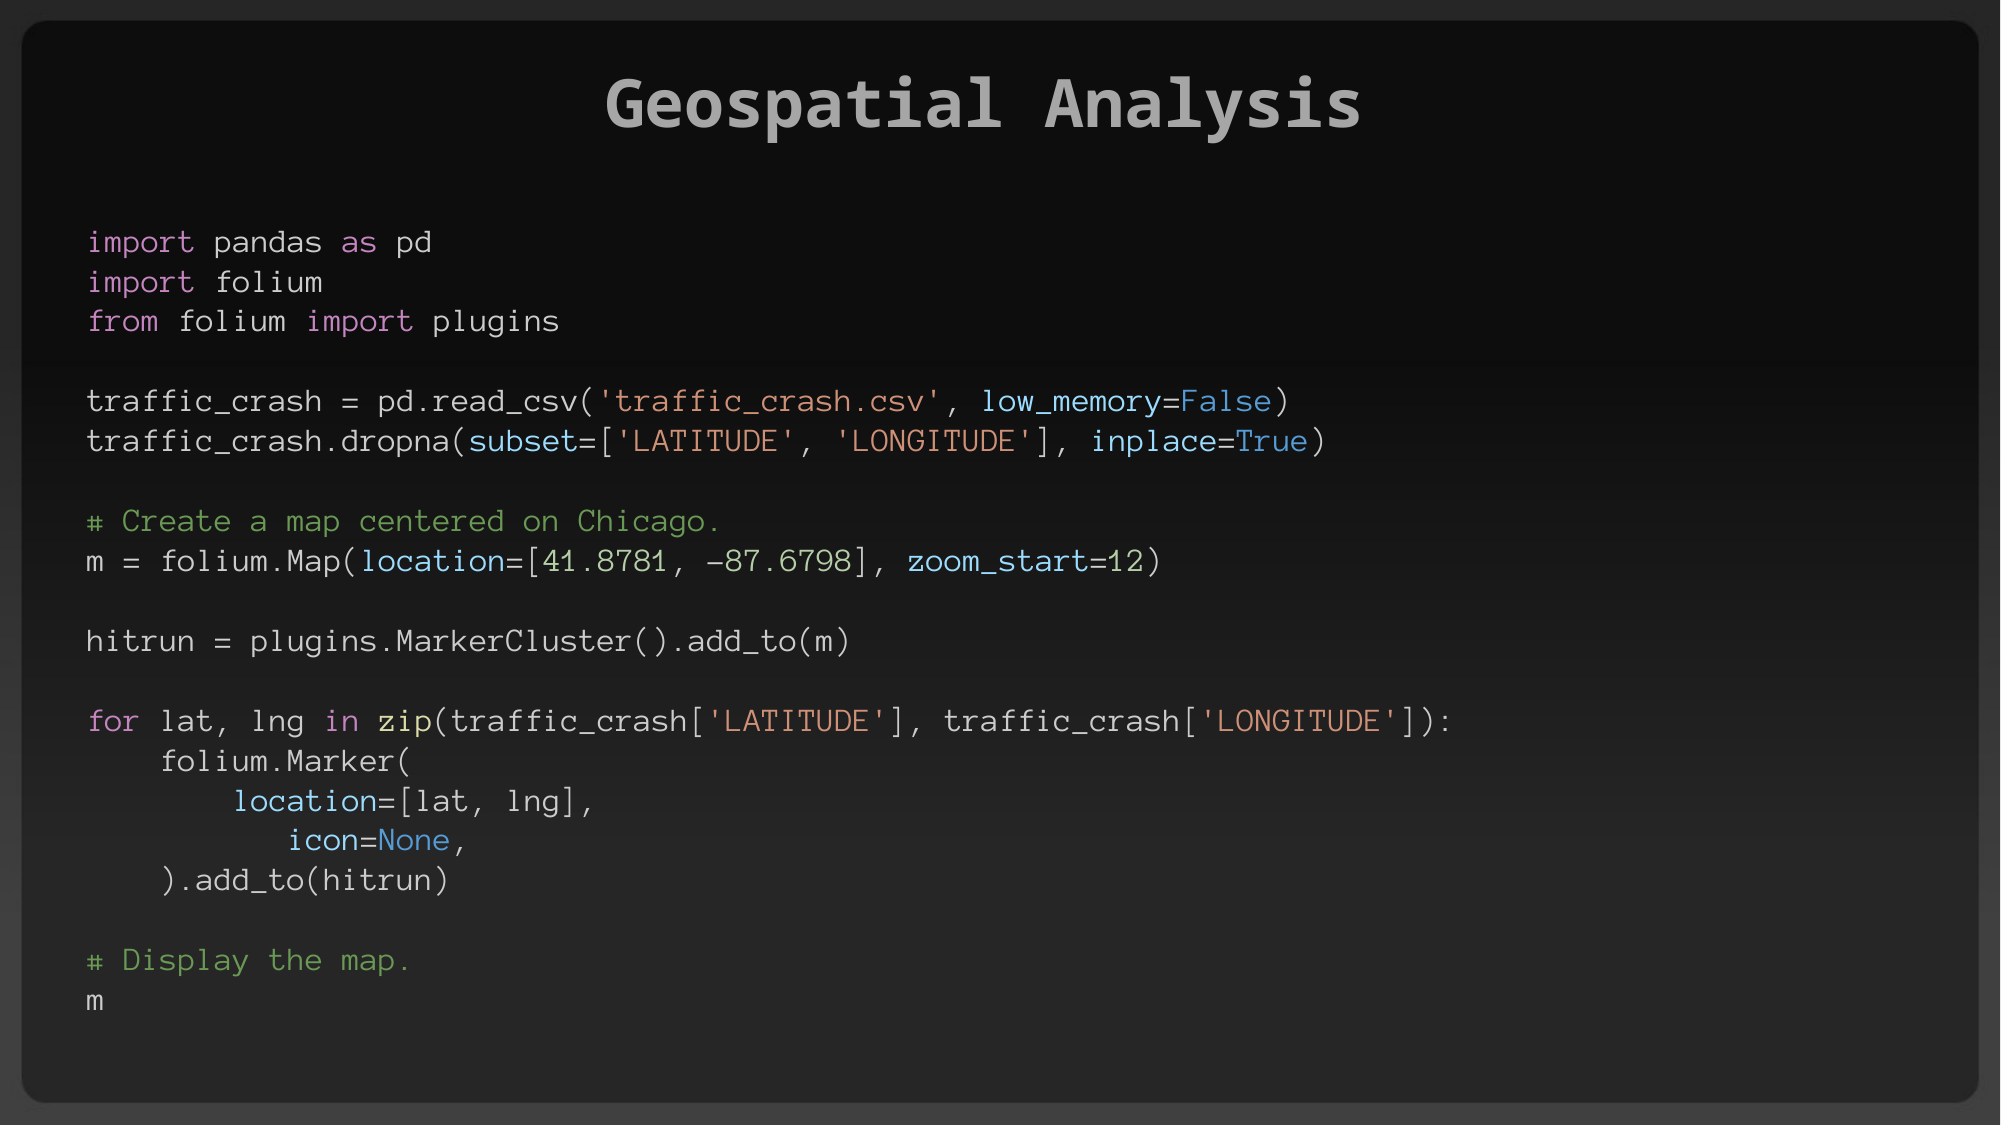

Geospatial Analysis
import pandas as pd
import folium
from folium import plugins
traffic_crash = pd.read_csv('traffic_crash.csv', low_memory=False)
traffic_crash.dropna(subset=['LATITUDE', 'LONGITUDE'], inplace=True)
# Create a map centered on Chicago.
m = folium.Map(location=[41.8781, -87.6798], zoom_start=12)
hitrun = plugins.MarkerCluster().add_to(m)
for lat, lng in zip(traffic_crash['LATITUDE'], traffic_crash['LONGITUDE']):
    folium.Marker(
        location=[lat, lng],
           icon=None,
    ).add_to(hitrun)
# Display the map.
m